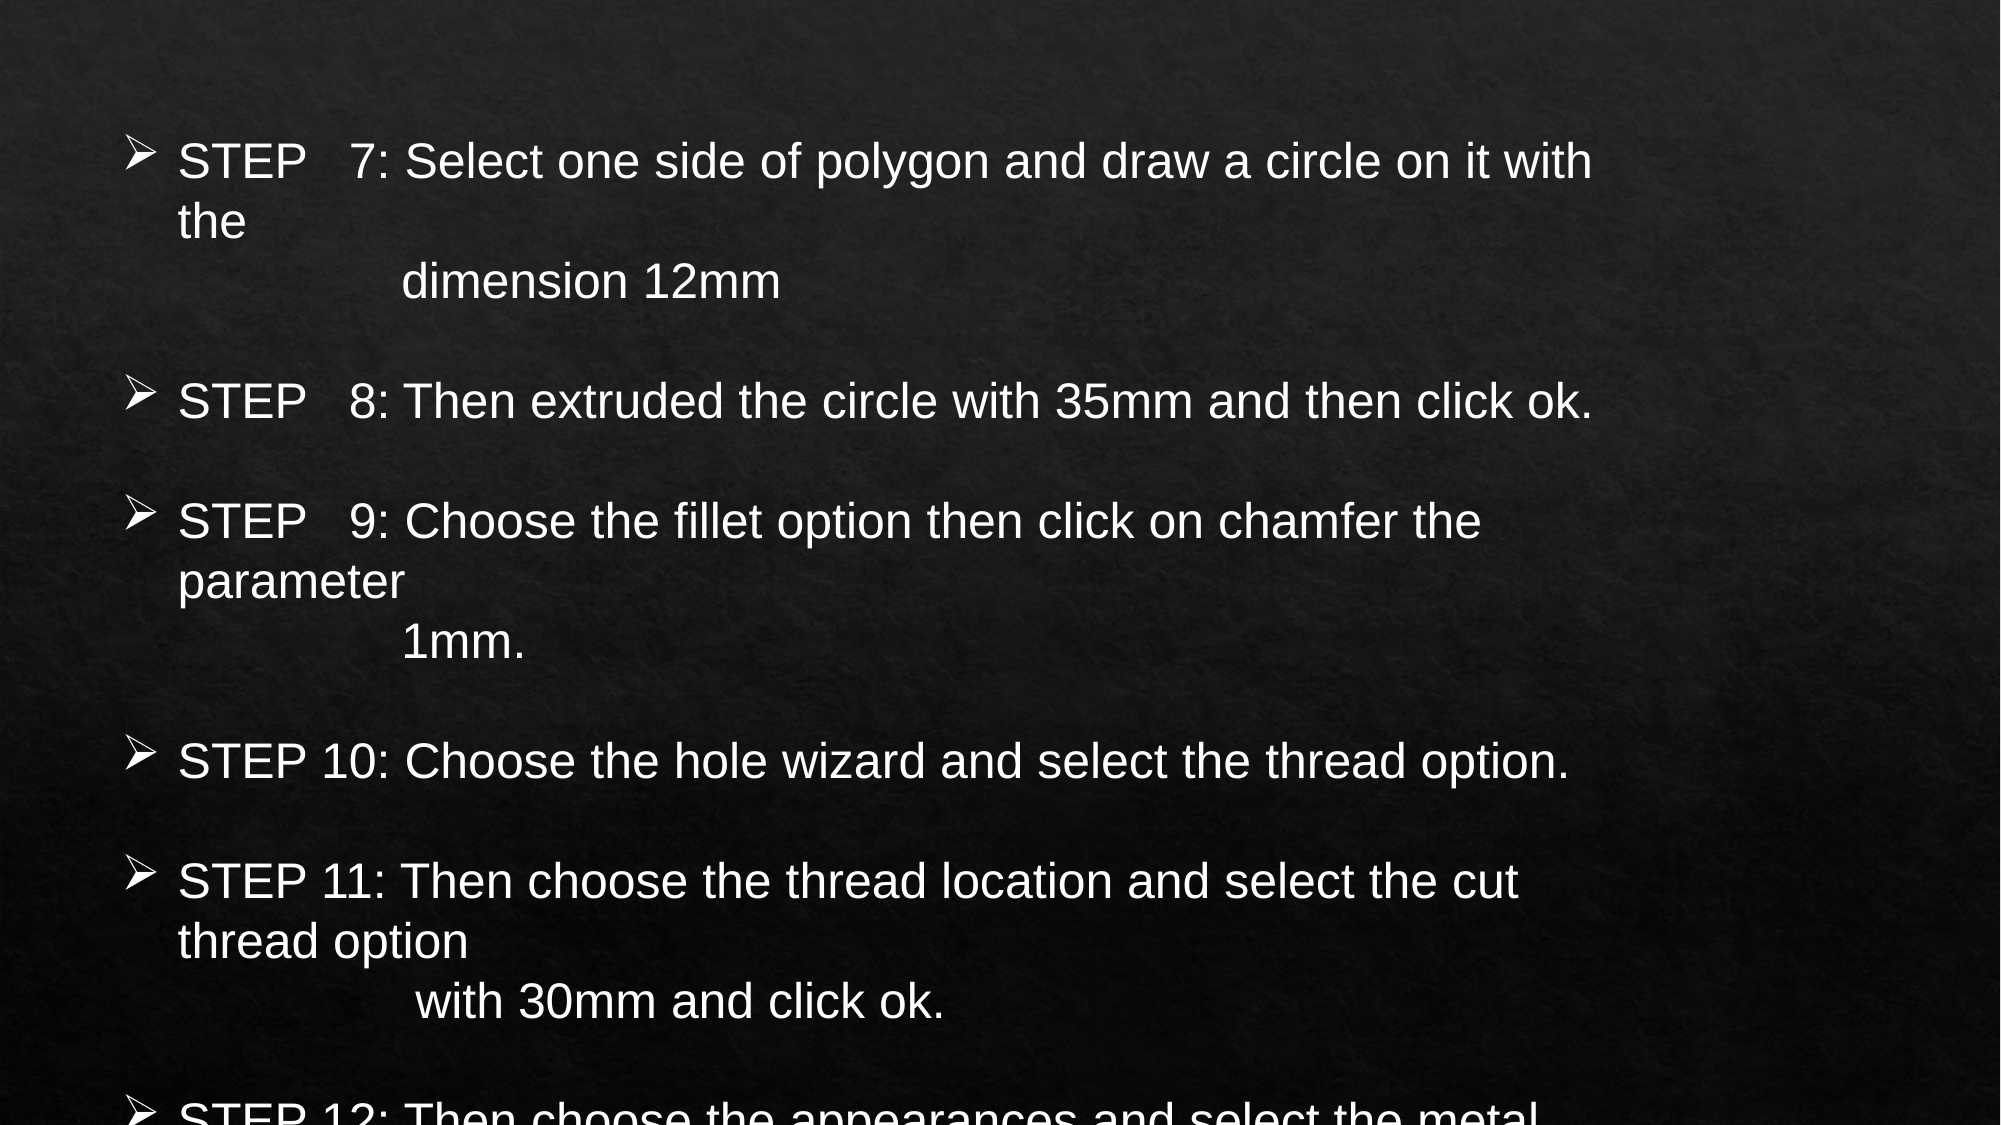

STEP   7: Select one side of polygon and draw a circle on it with the
                    dimension 12mm

STEP   8: Then extruded the circle with 35mm and then click ok.

STEP   9: Choose the fillet option then click on chamfer the parameter
                    1mm.

STEP 10: Choose the hole wizard and select the thread option.

STEP 11: Then choose the thread location and select the cut thread option
                     with 30mm and click ok.

STEP 12: Then choose the appearances and select the metal option for
                     polish.